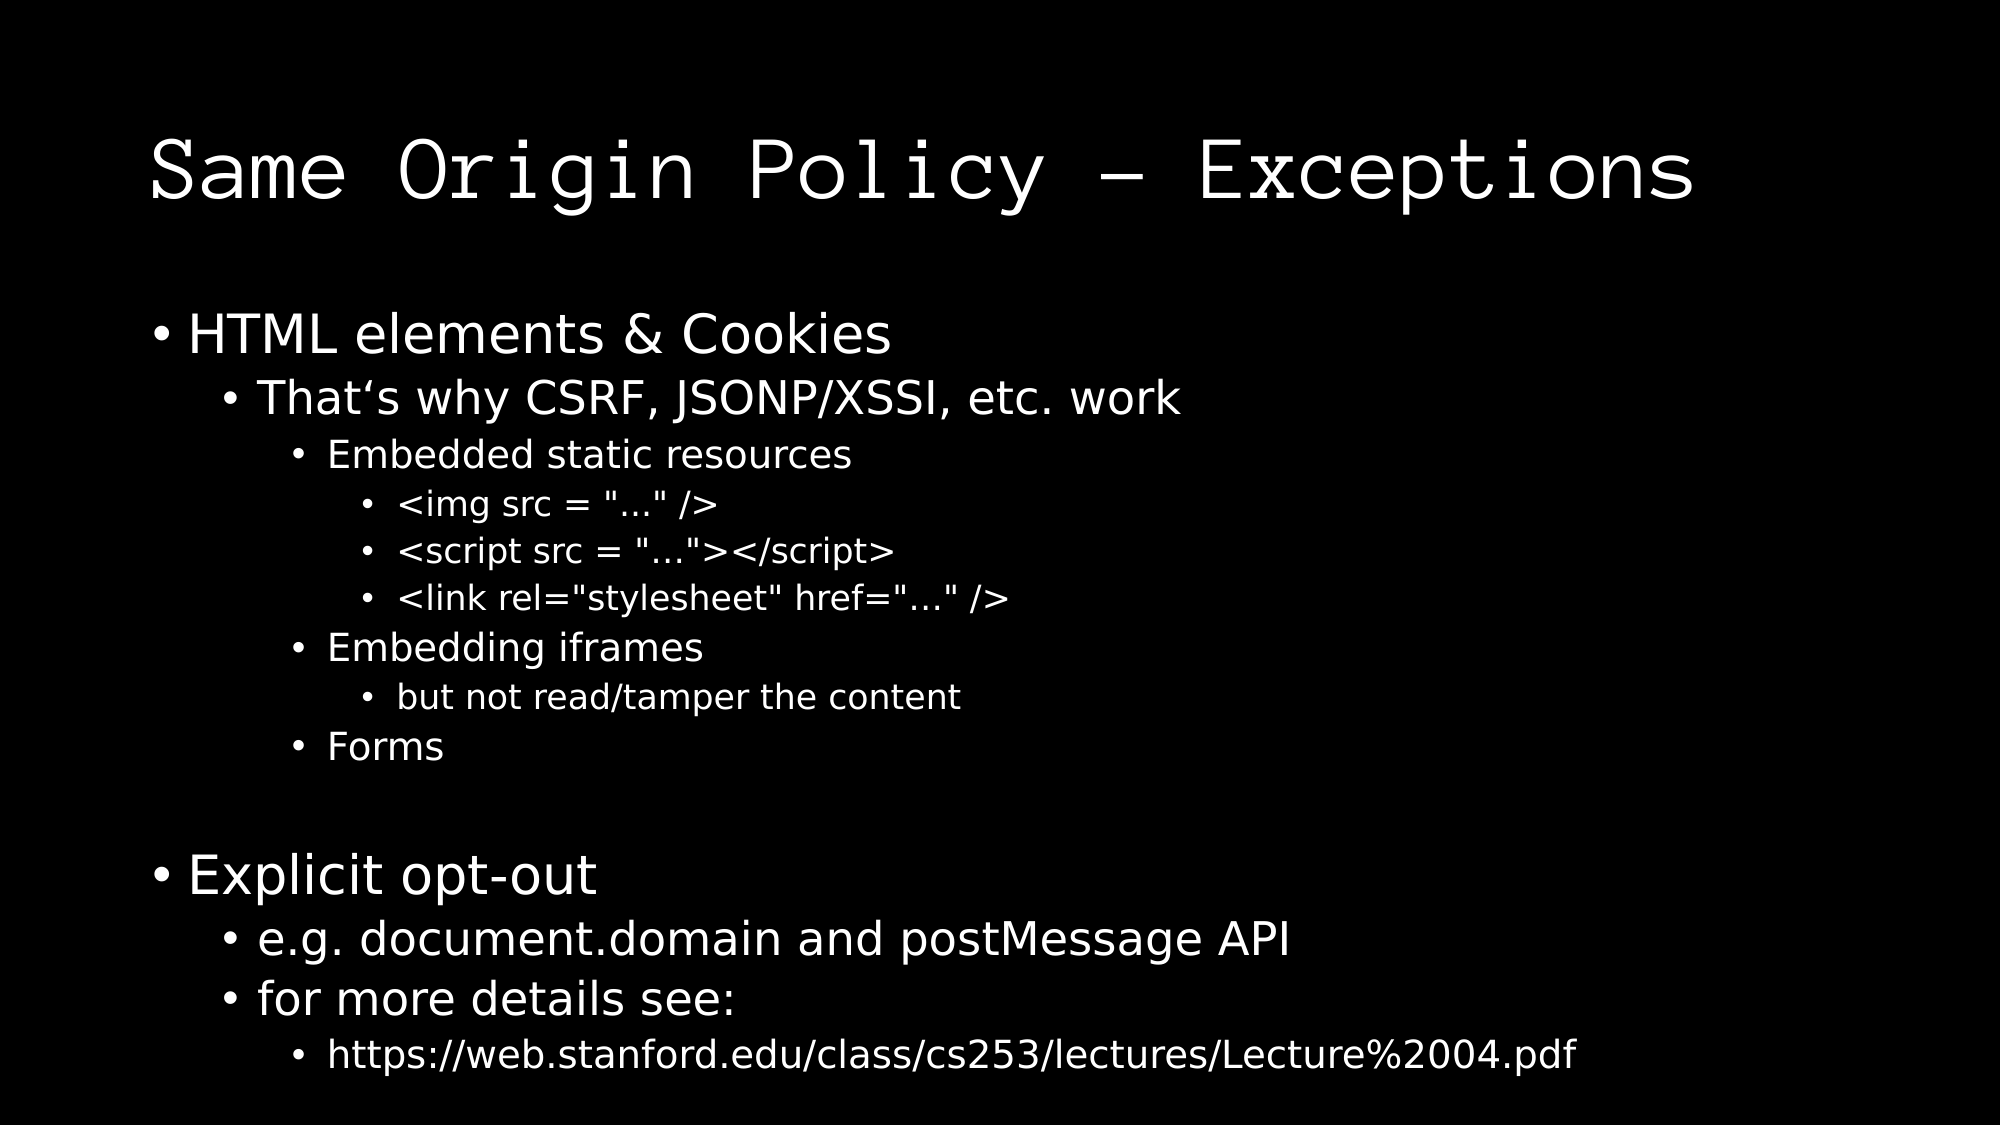

# Same Origin Policy - Exceptions
HTML elements & Cookies
That‘s why CSRF, JSONP/XSSI, etc. work
Embedded static resources
<img src = "..." />
<script src = "…"></script>
<link rel="stylesheet" href="…" />
Embedding iframes
but not read/tamper the content
Forms

Explicit opt-out
e.g. document.domain and postMessage API
for more details see:
https://web.stanford.edu/class/cs253/lectures/Lecture%2004.pdf